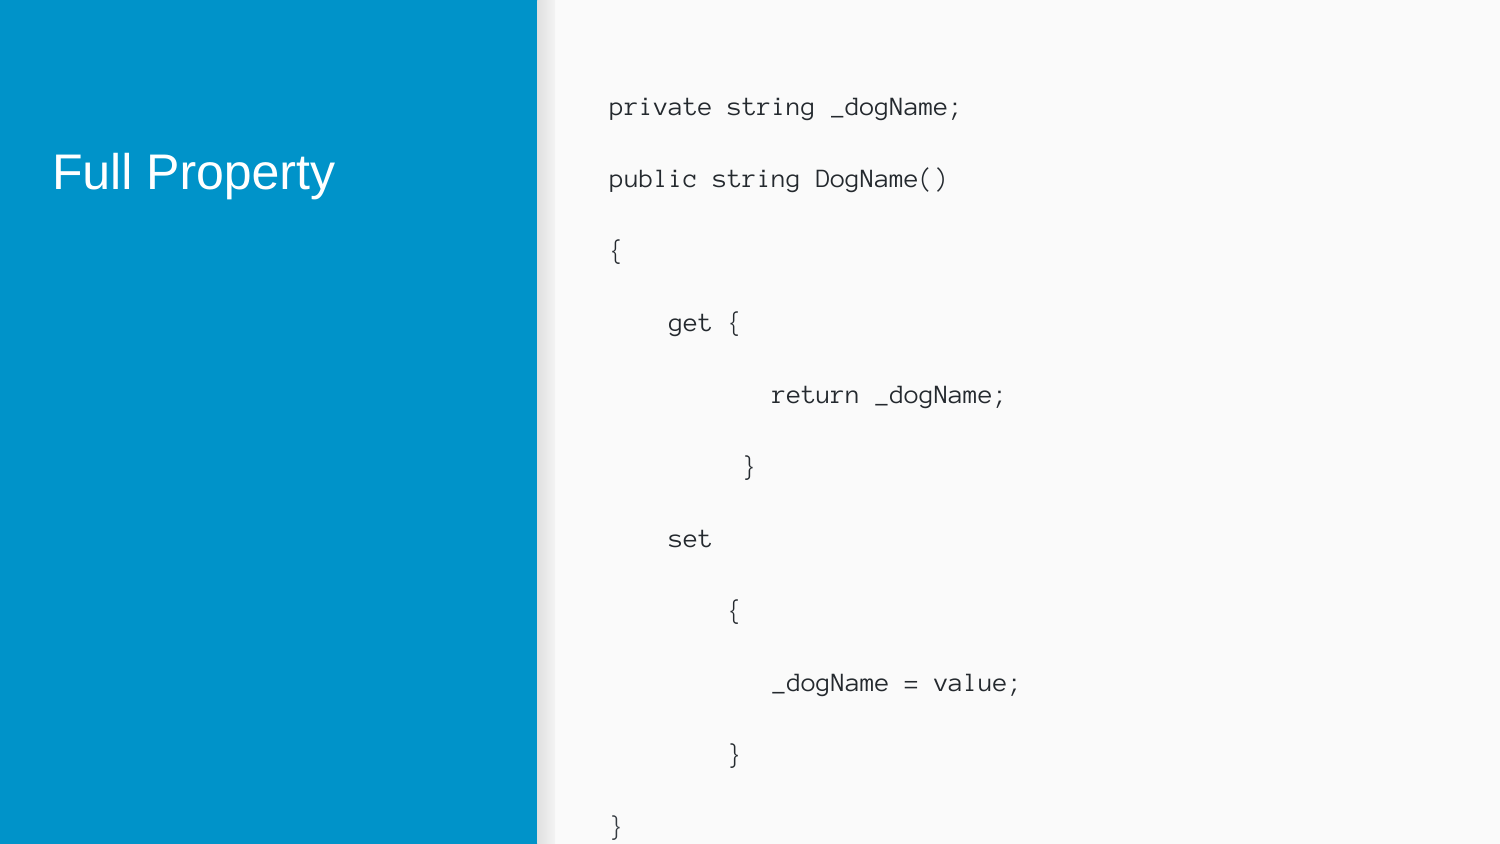

# Full Property
private string _dogName;
public string DogName()
{
    get {
           return _dogName;
         }
    set
        {
           _dogName = value;
        }
}